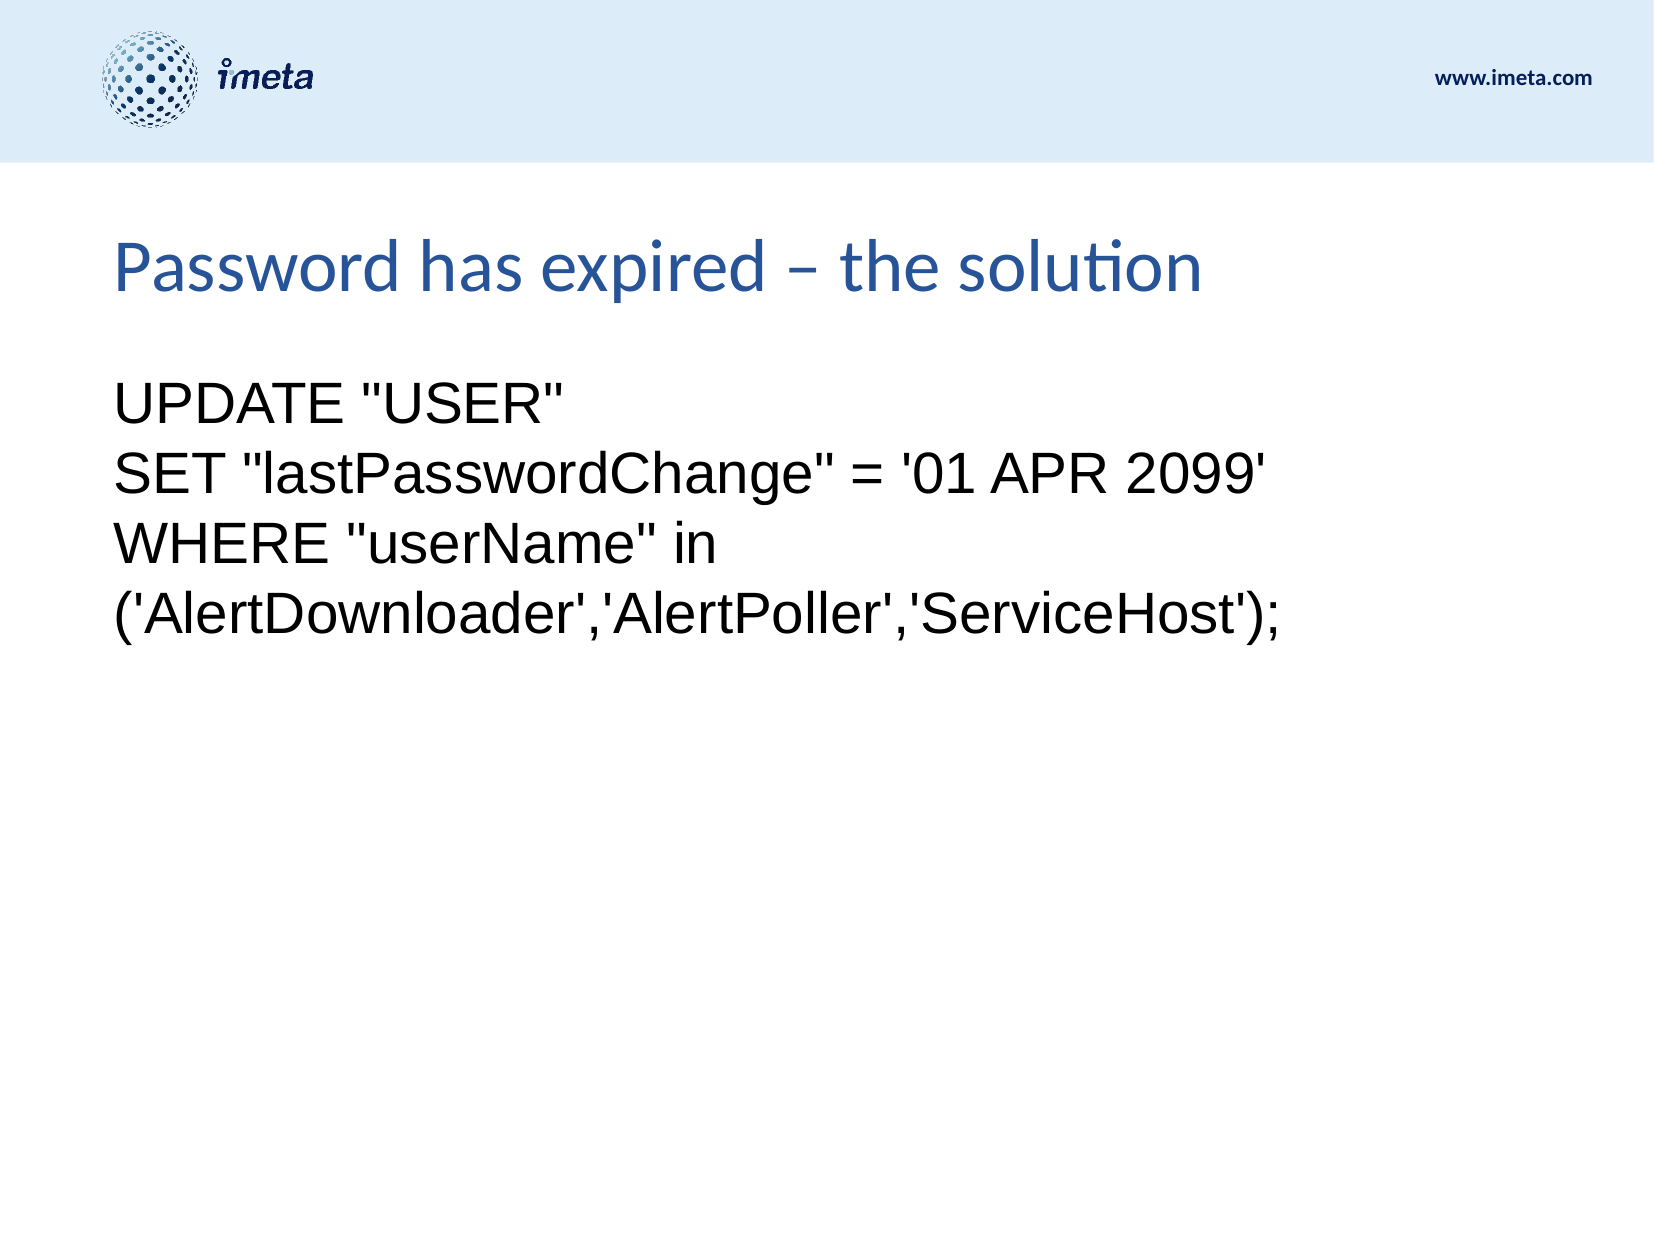

# Password has expired – the solution
UPDATE "USER"
SET "lastPasswordChange" = '01 APR 2099'
WHERE "userName" in ('AlertDownloader','AlertPoller','ServiceHost');